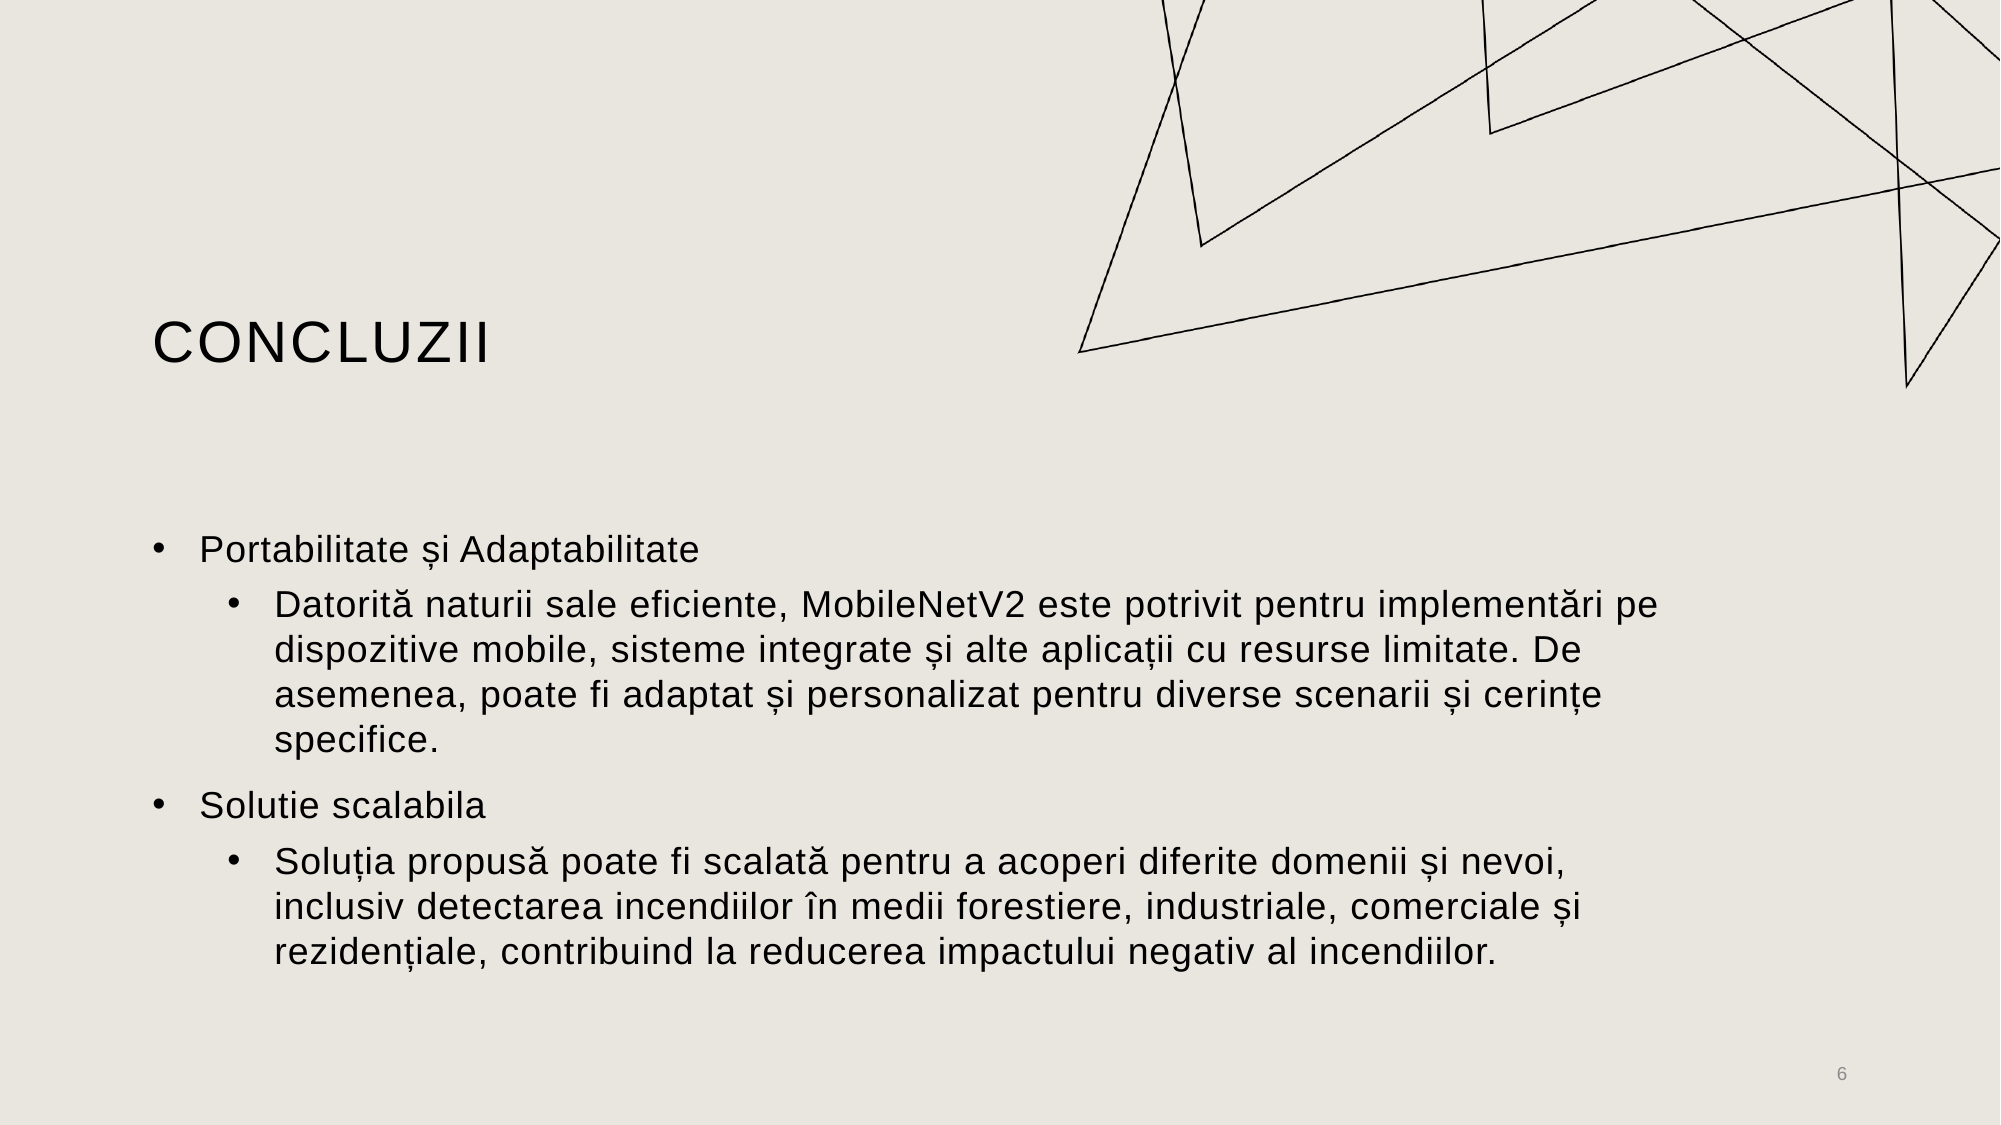

# CONCLUZII
Portabilitate și Adaptabilitate
Datorită naturii sale eficiente, MobileNetV2 este potrivit pentru implementări pe dispozitive mobile, sisteme integrate și alte aplicații cu resurse limitate. De asemenea, poate fi adaptat și personalizat pentru diverse scenarii și cerințe specifice.
Solutie scalabila
Soluția propusă poate fi scalată pentru a acoperi diferite domenii și nevoi, inclusiv detectarea incendiilor în medii forestiere, industriale, comerciale și rezidențiale, contribuind la reducerea impactului negativ al incendiilor.
6